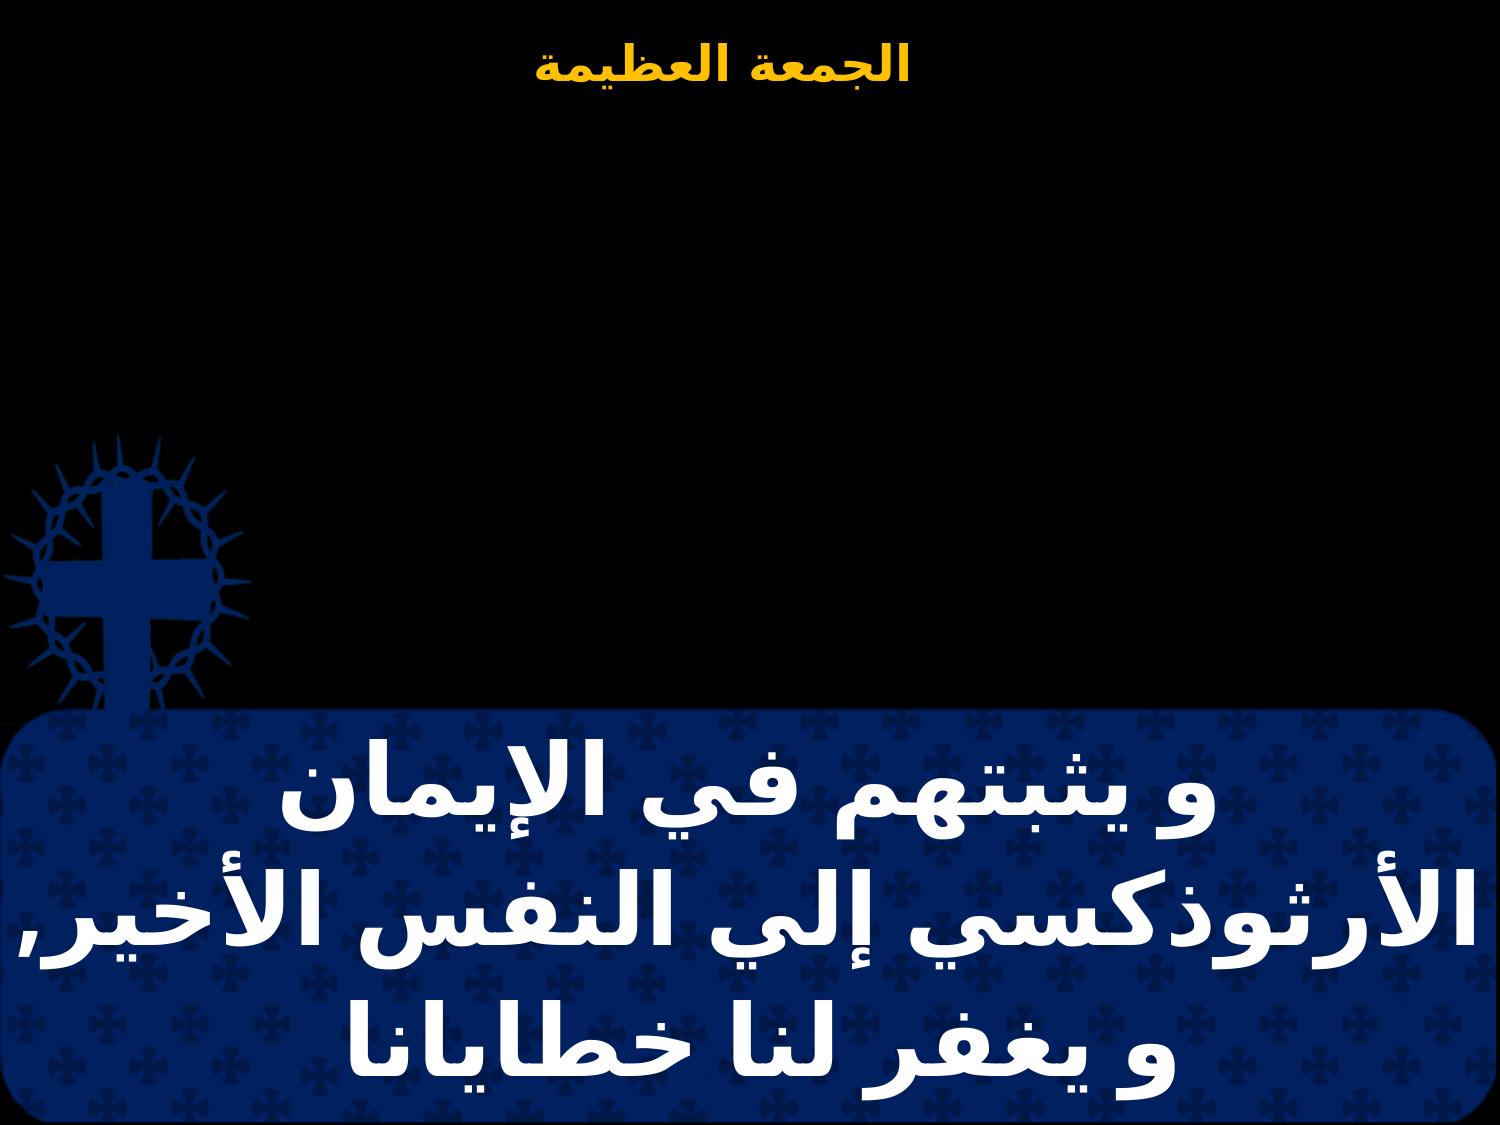

| و يثبتهم في الإيمان الأرثوذكسي إلي النفس الأخير, و يغفر لنا خطايانا |
| --- |